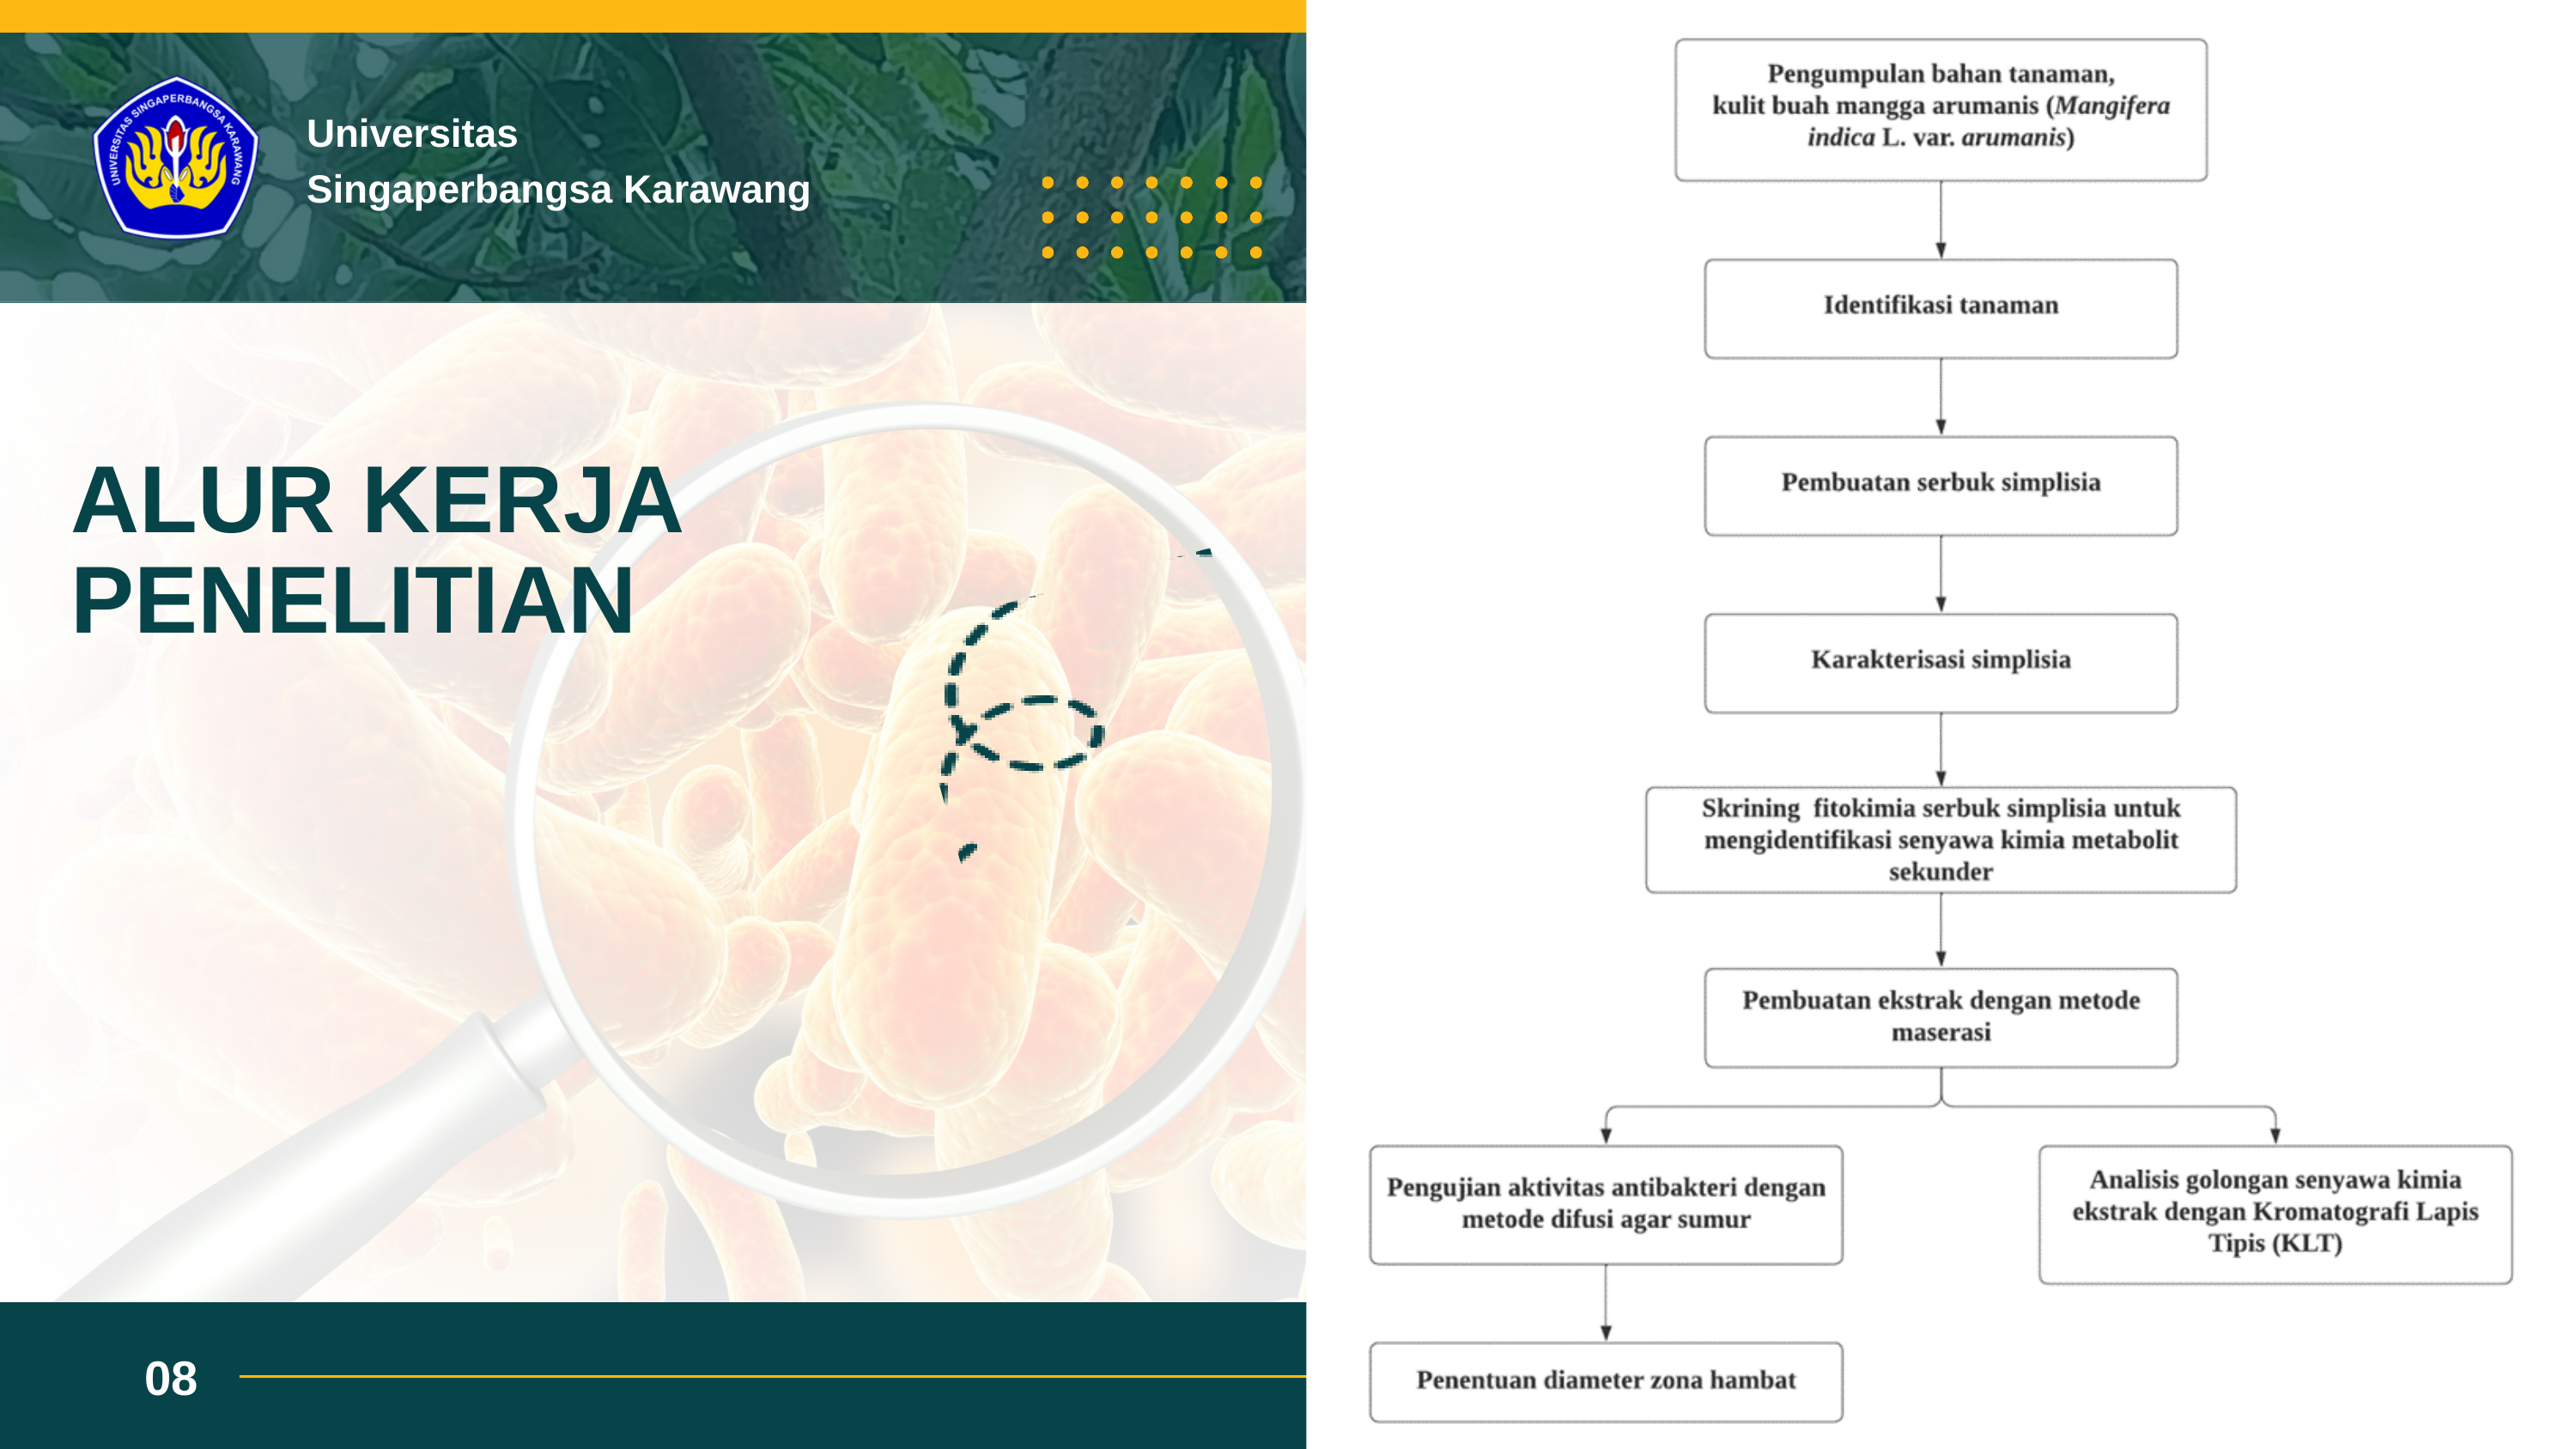

Universitas
Singaperbangsa Karawang

ALUR KERJA PENELITIAN

04
08